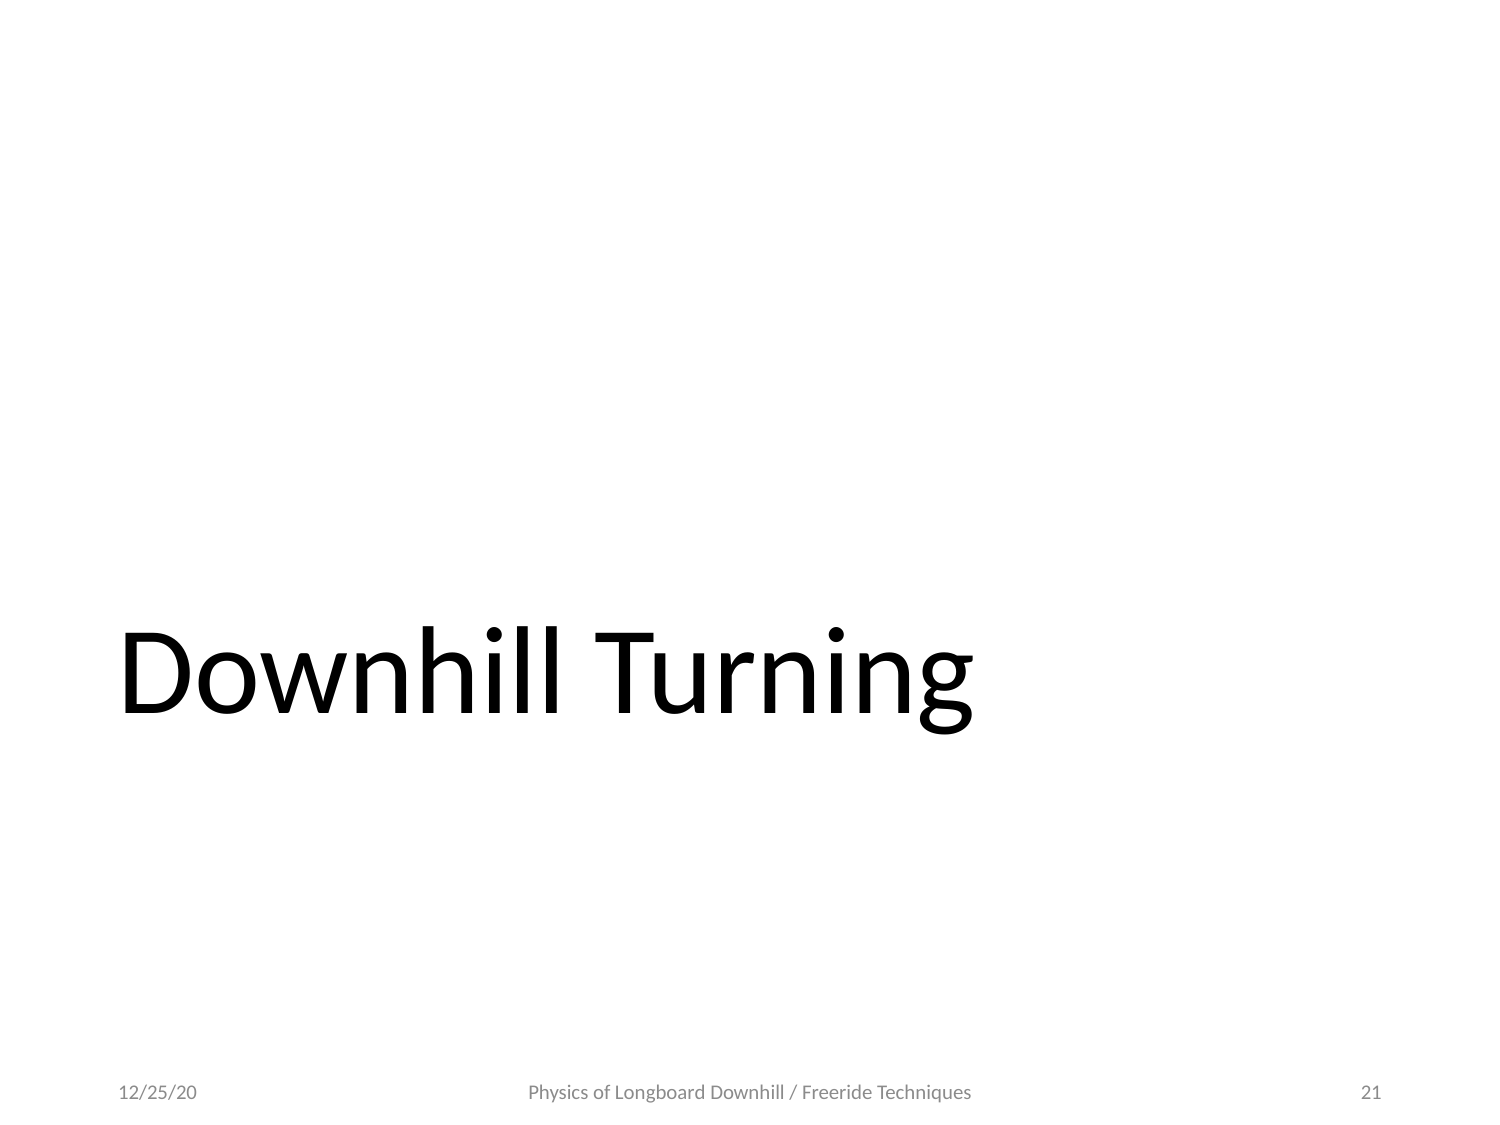

# Downhill Turning

12/25/20
Physics of Longboard Downhill / Freeride Techniques
21